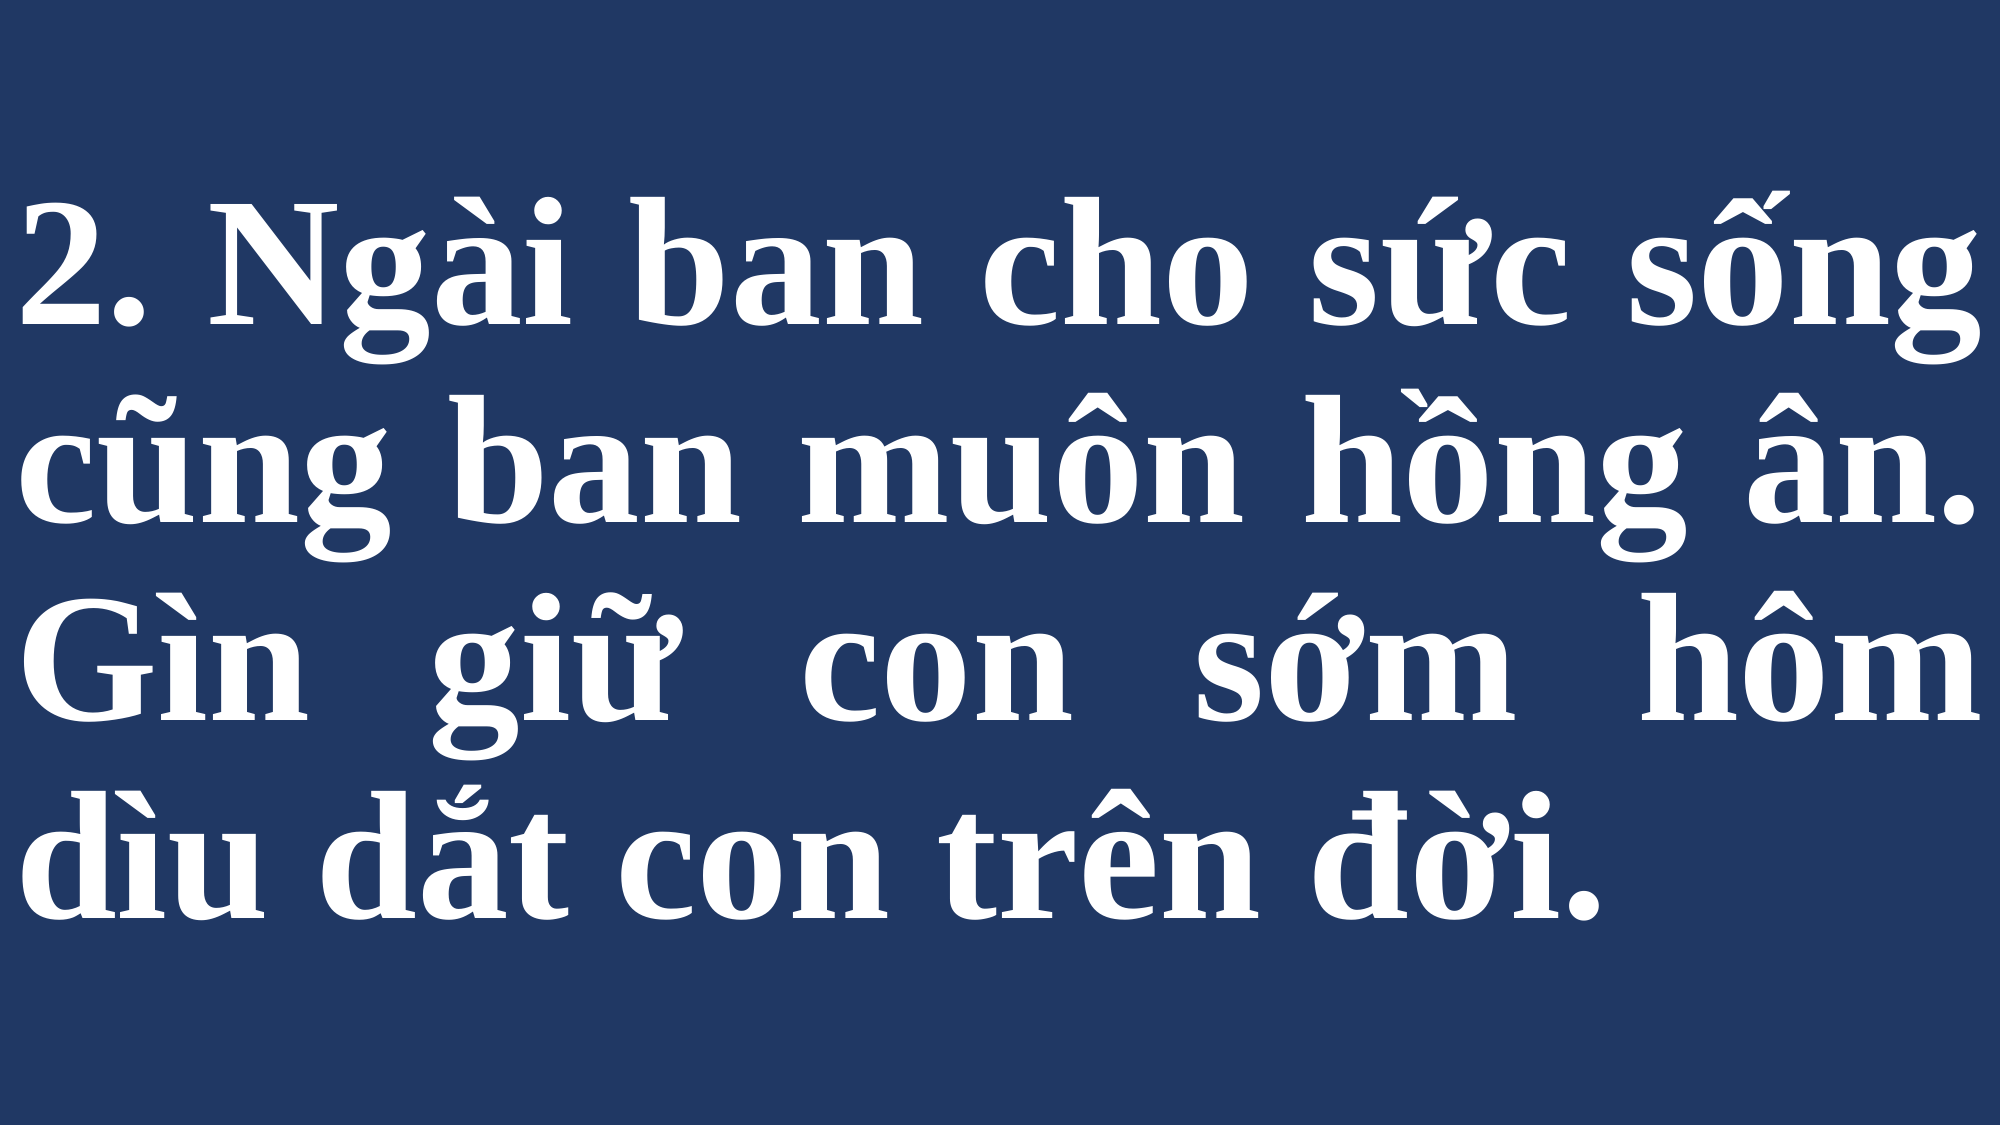

# 2. Ngài ban cho sức sống cũng ban muôn hồng ân. Gìn giữ con sớm hôm dìu dắt con trên đời.